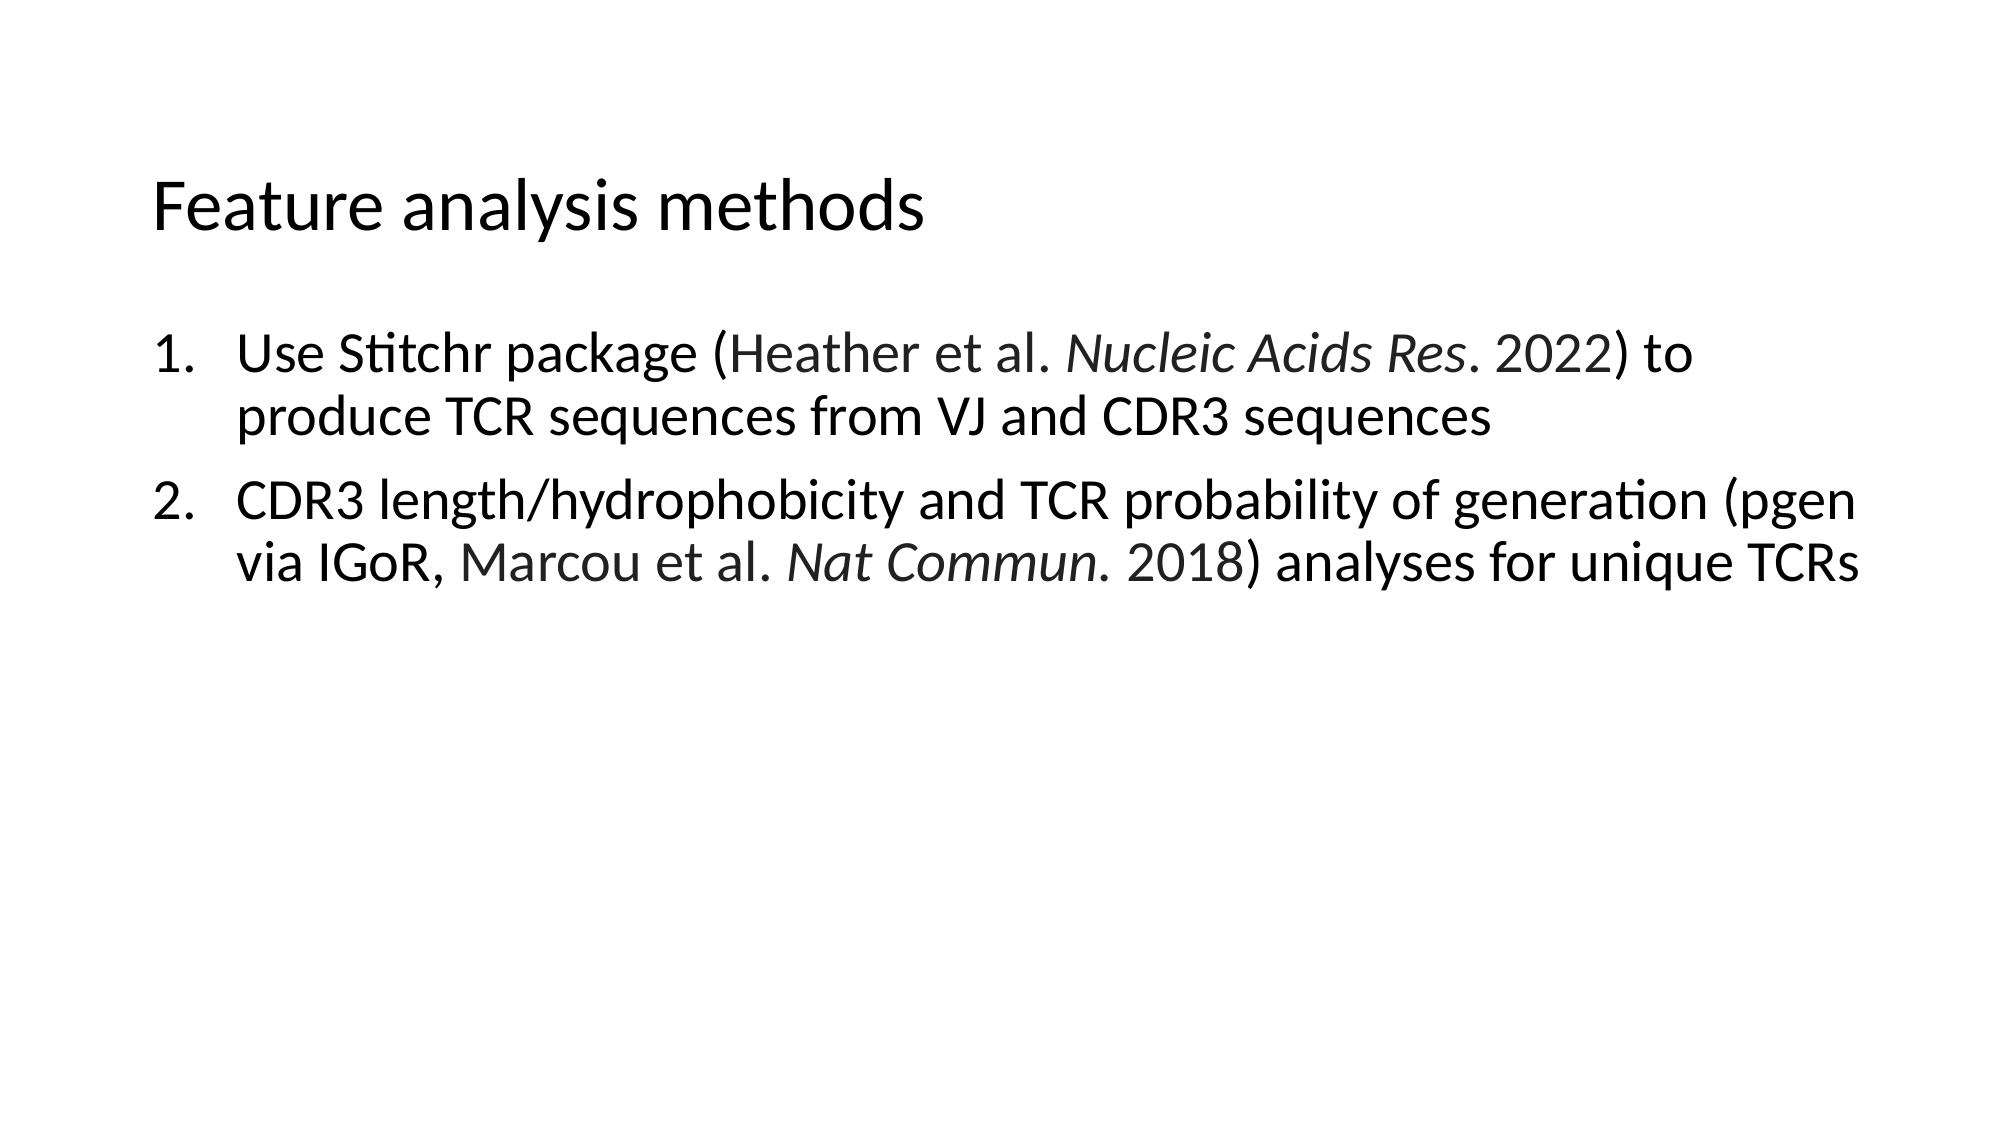

# Feature analysis methods
Use Stitchr package (Heather et al. Nucleic Acids Res. 2022) to produce TCR sequences from VJ and CDR3 sequences
CDR3 length/hydrophobicity and TCR probability of generation (pgen via IGoR, Marcou et al. Nat Commun. 2018) analyses for unique TCRs